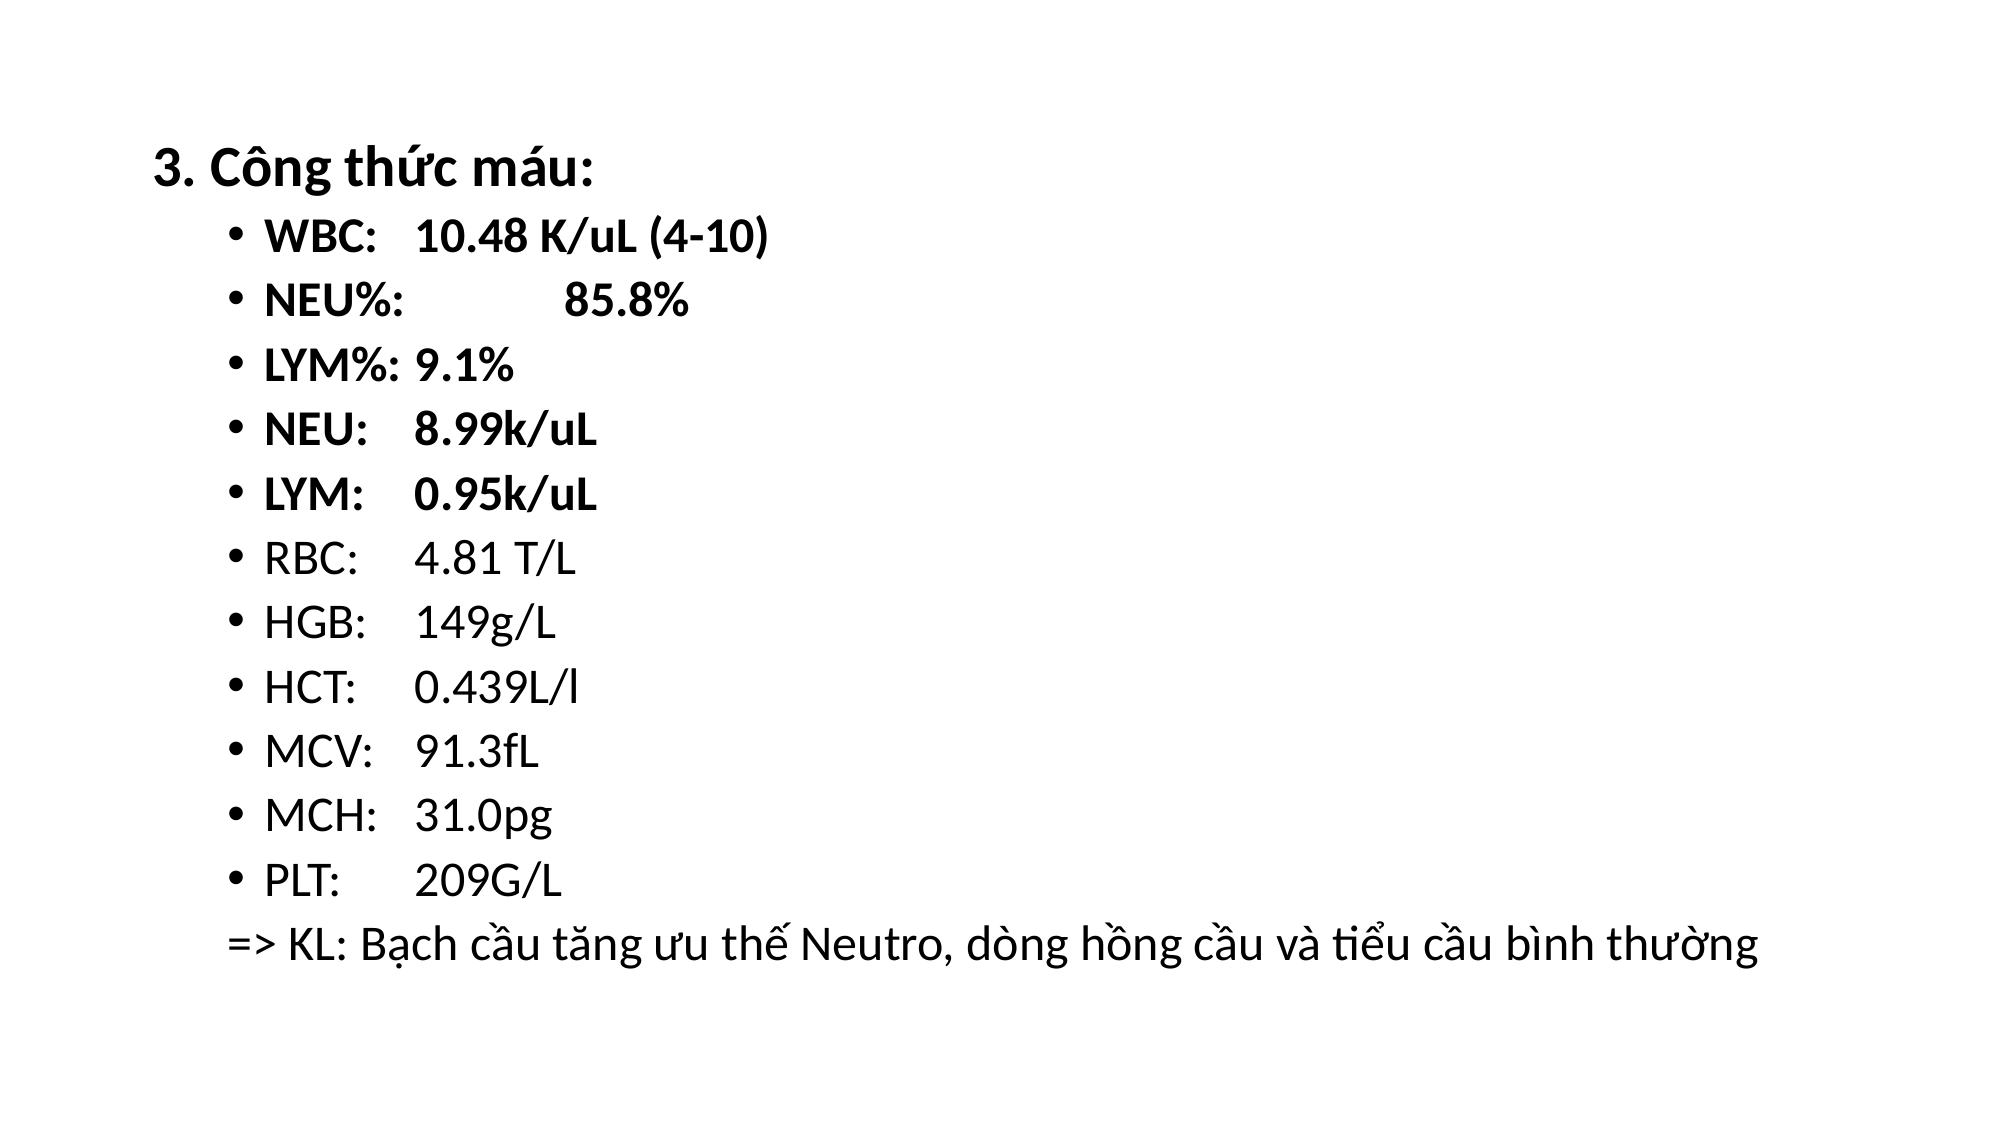

3. Công thức máu:
WBC: 	10.48 K/uL (4-10)
NEU%: 	85.8%
LYM%: 	9.1%
NEU: 	8.99k/uL
LYM: 	0.95k/uL
RBC: 	4.81 T/L
HGB: 	149g/L
HCT: 	0.439L/l
MCV: 	91.3fL
MCH: 	31.0pg
PLT: 	209G/L
=> KL: Bạch cầu tăng ưu thế Neutro, dòng hồng cầu và tiểu cầu bình thường